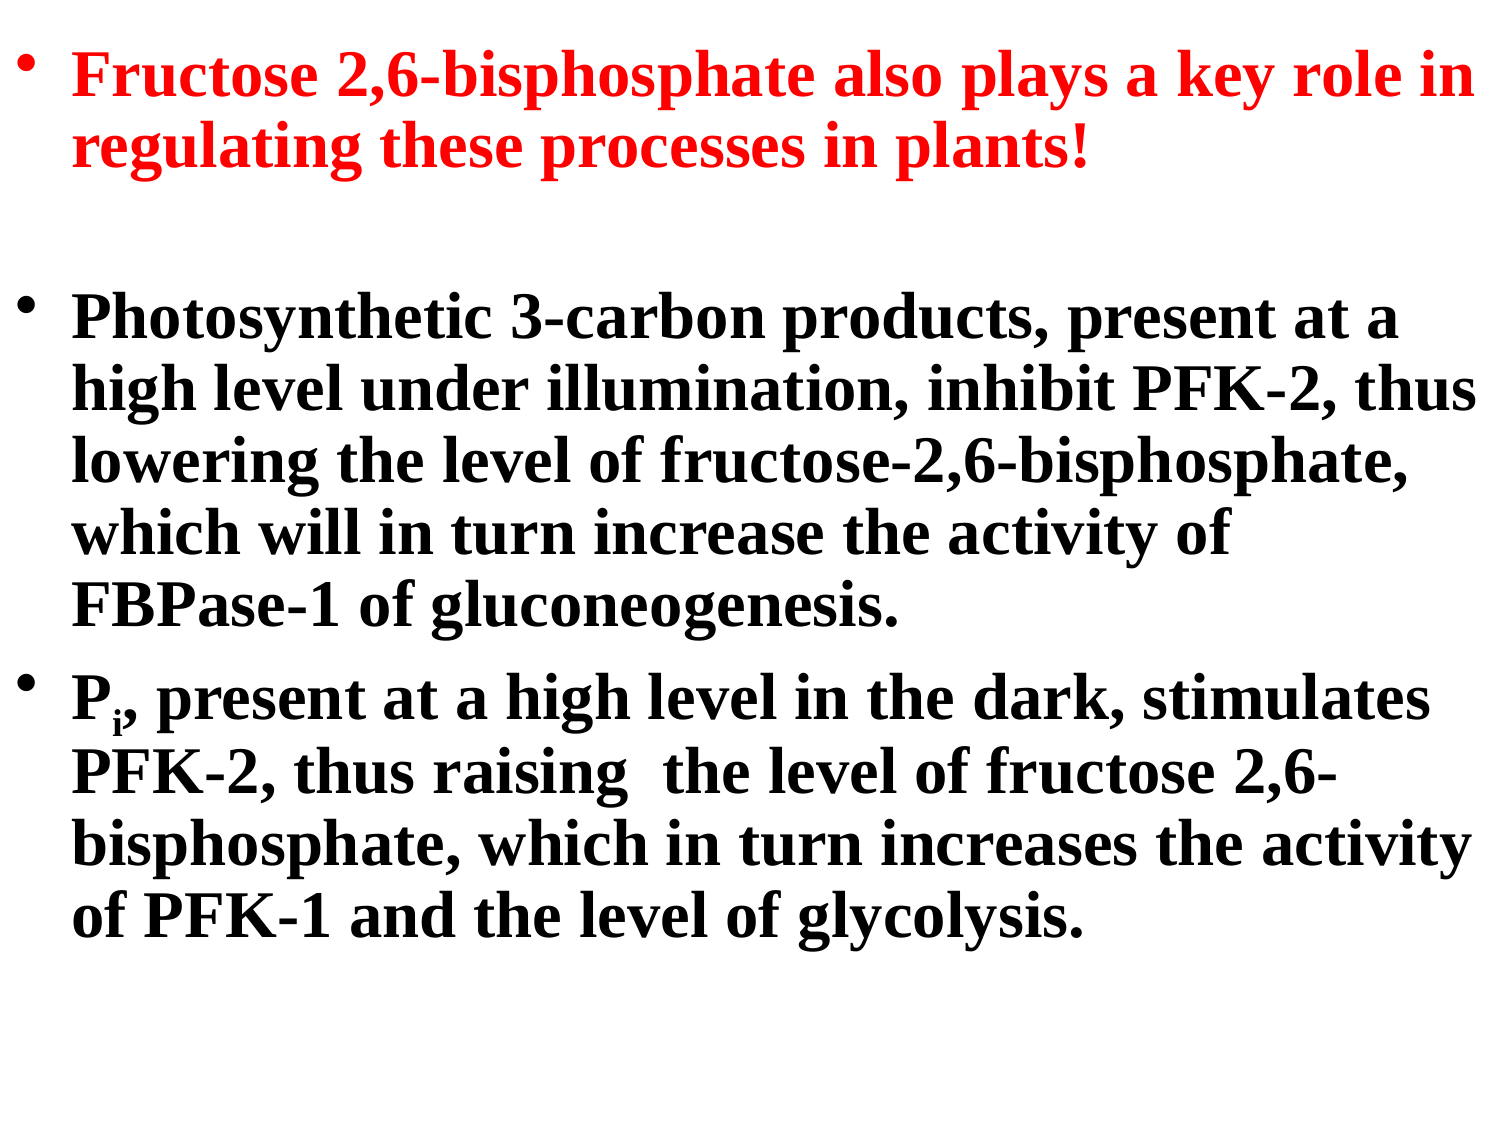

Fructose 2,6-bisphosphate also plays a key role in regulating these processes in plants!

Photosynthetic 3-carbon products, present at a high level under illumination, inhibit PFK-2, thus lowering the level of fructose-2,6-bisphosphate, which will in turn increase the activity of FBPase-1 of gluconeogenesis.
Pi, present at a high level in the dark, stimulates PFK-2, thus raising  the level of fructose 2,6-bisphosphate, which in turn increases the activity of PFK-1 and the level of glycolysis.